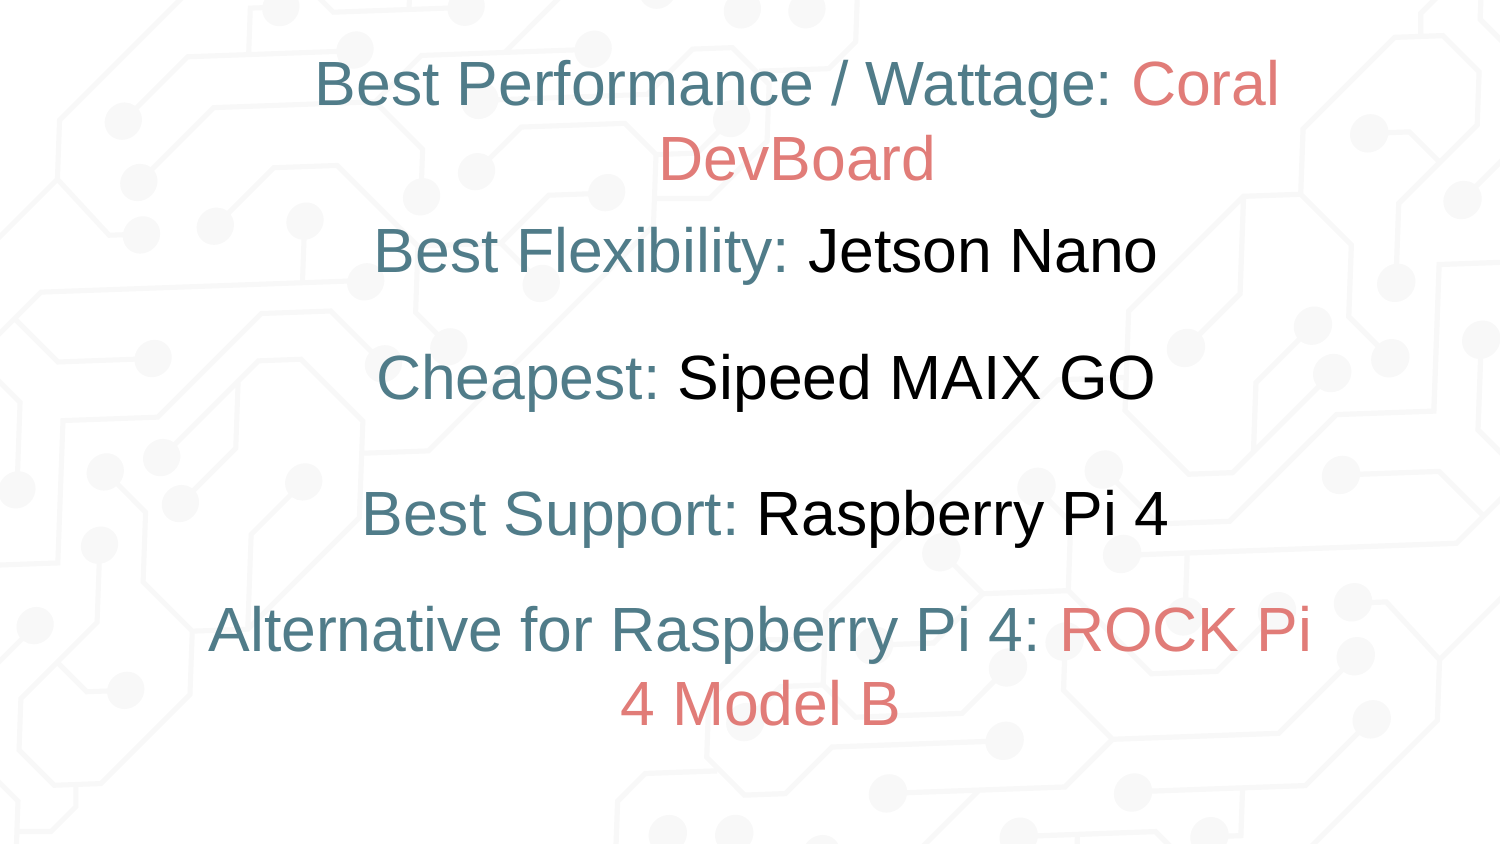

# Best Performance / Wattage: Coral DevBoard
Best Flexibility: Jetson Nano
Cheapest: Sipeed MAIX GO
Best Support: Raspberry Pi 4
Alternative for Raspberry Pi 4: ROCK Pi 4 Model B